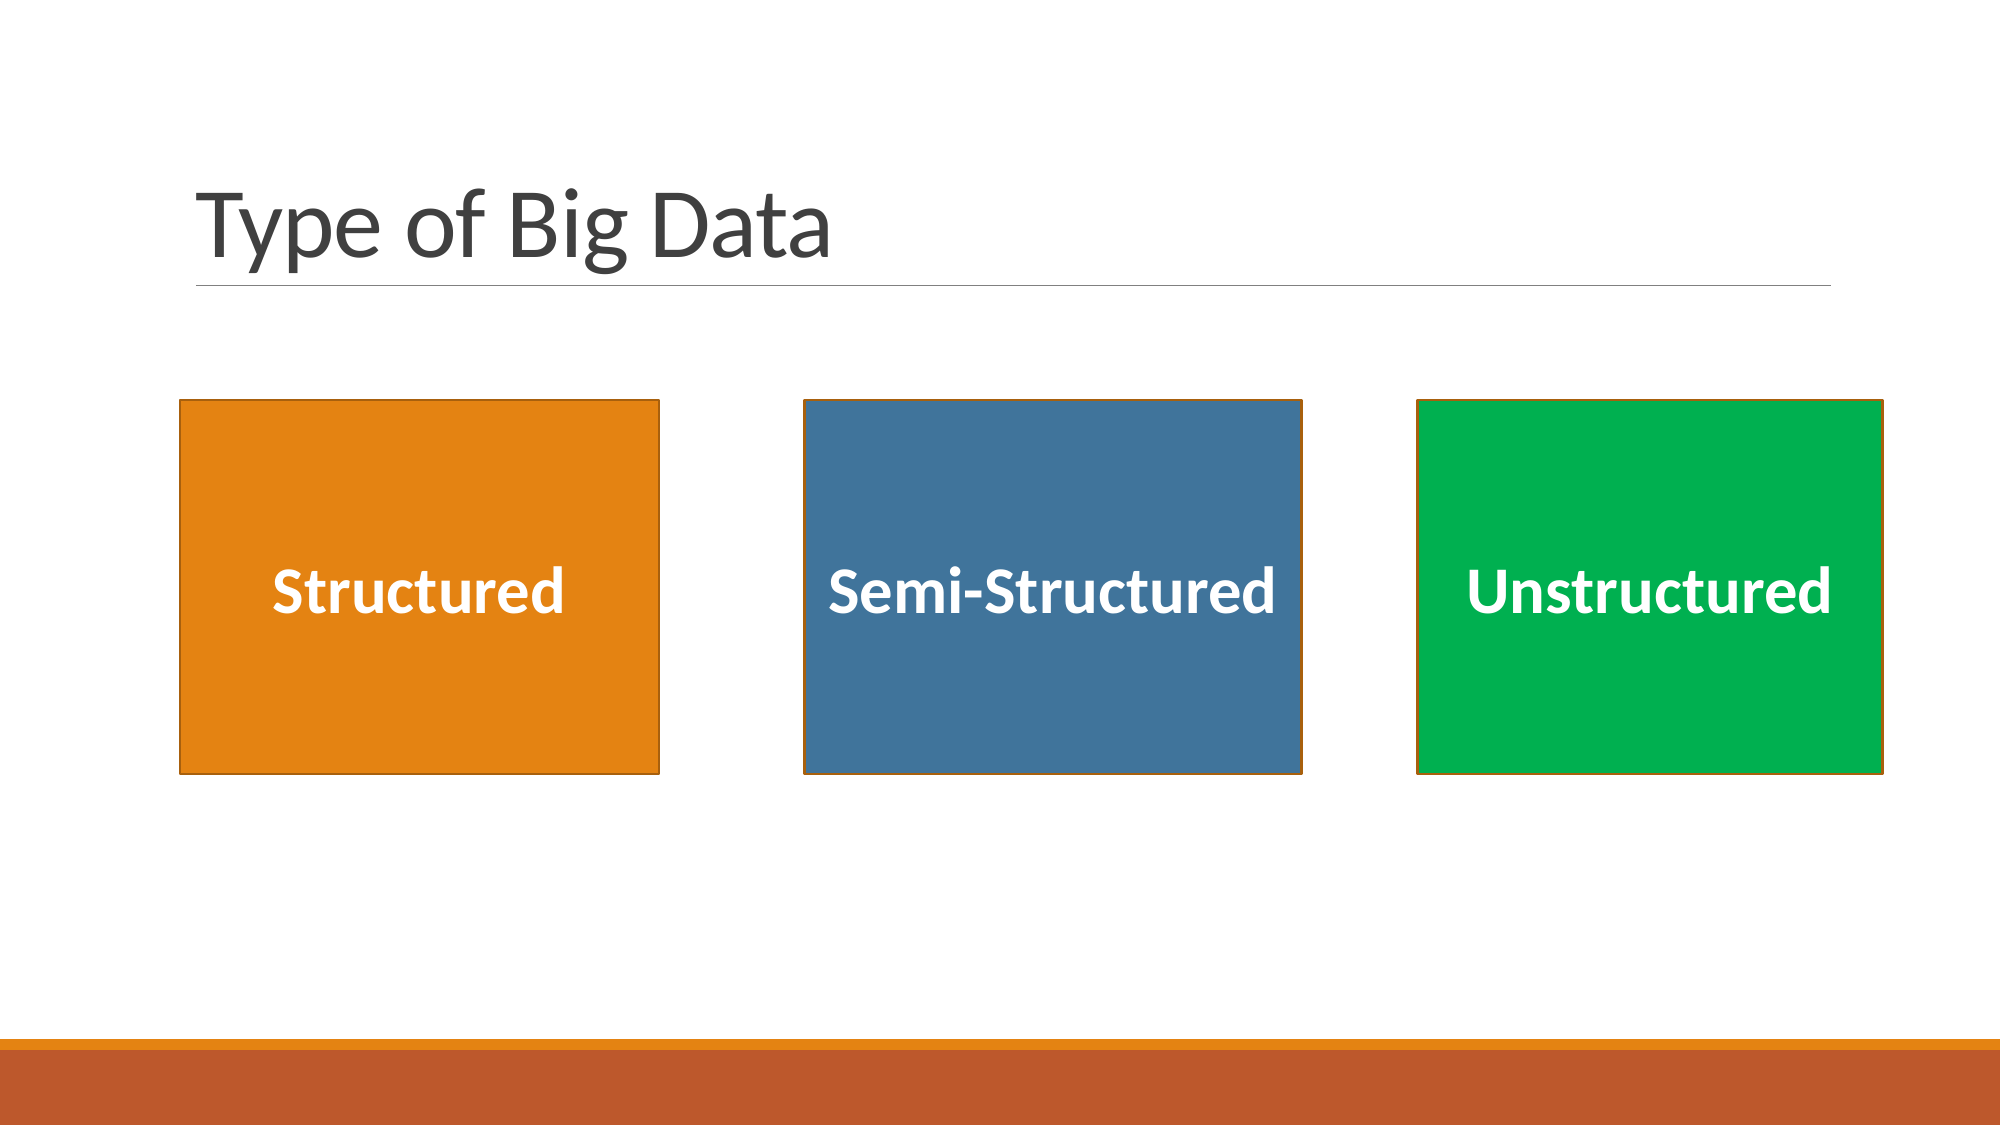

# Type of Big Data
Structured
Semi-Structured
Unstructured